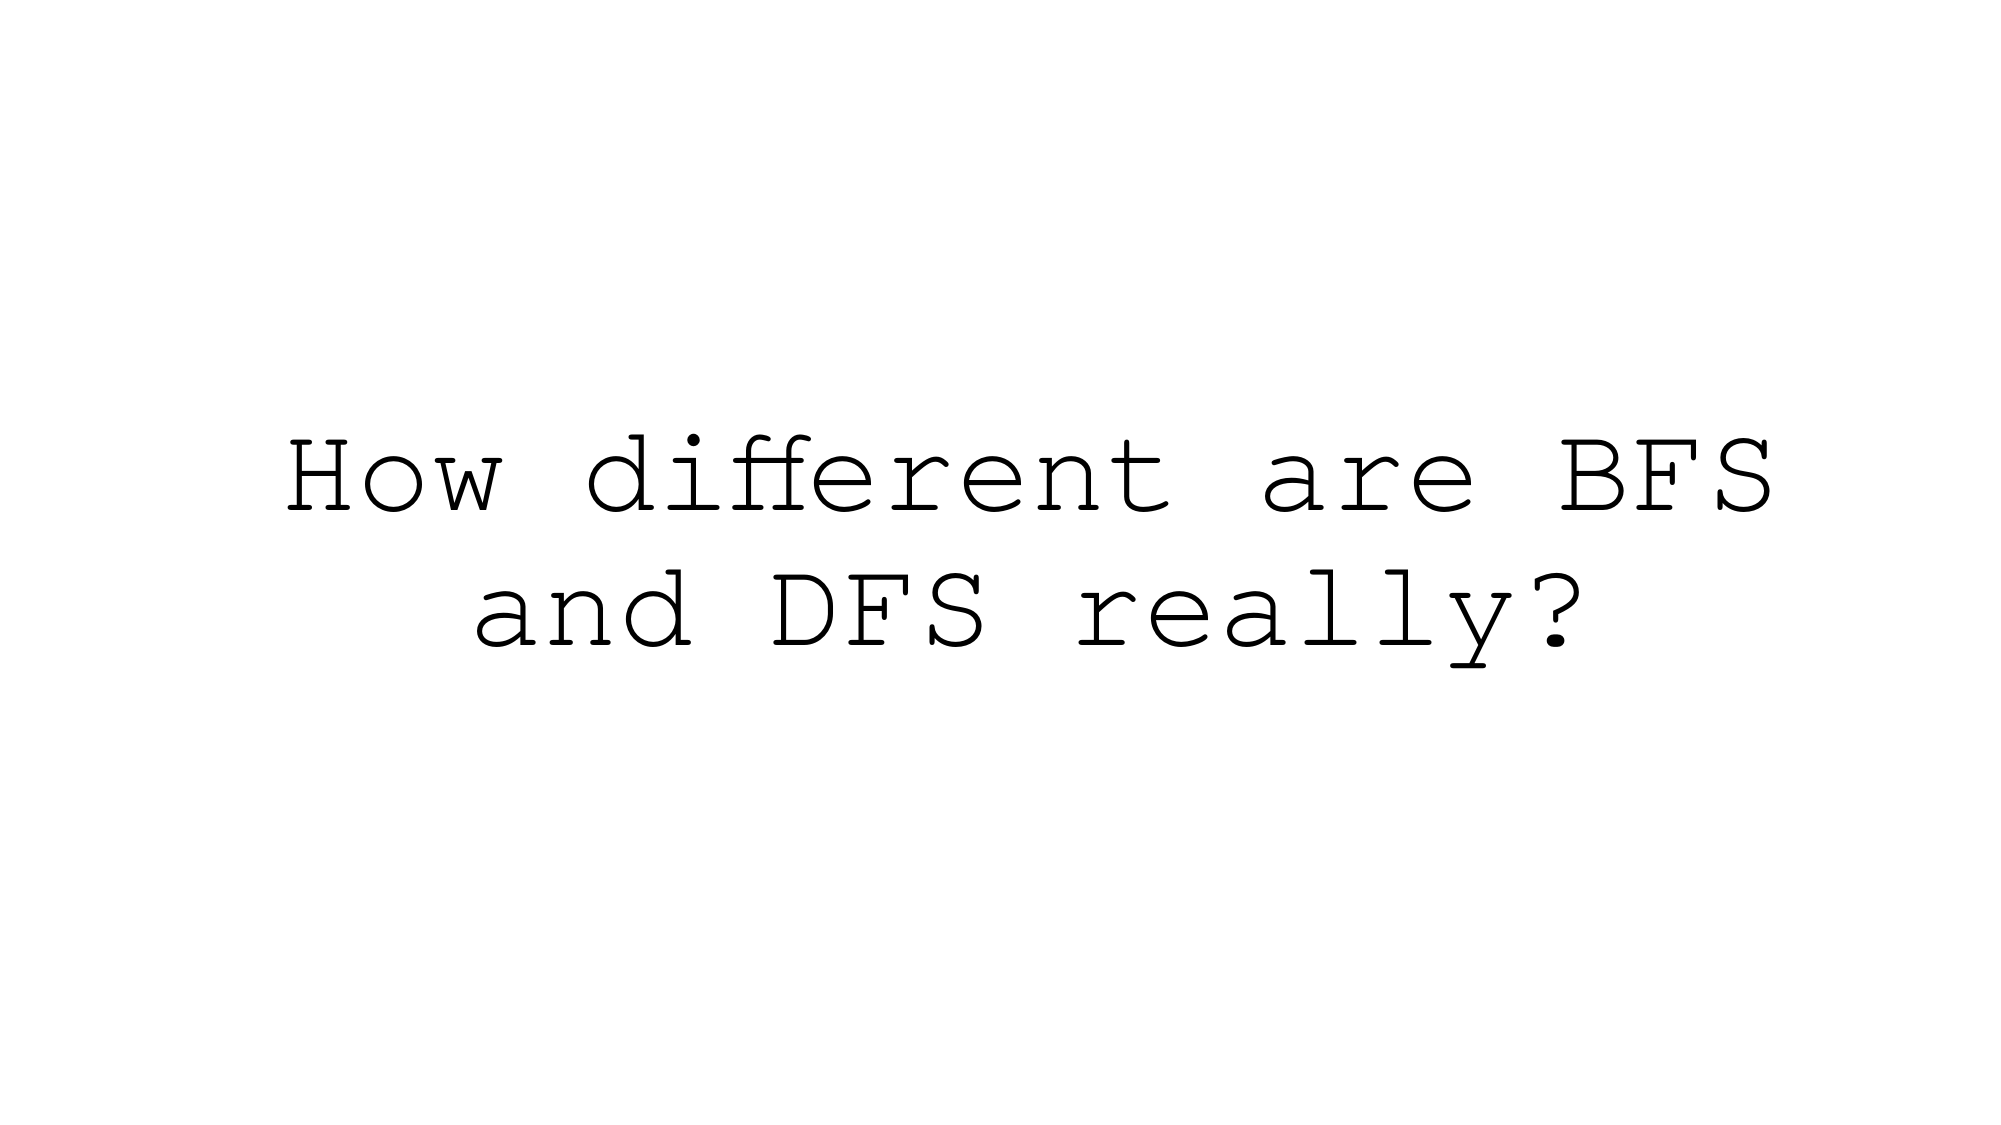

How different are BFS and DFS really?